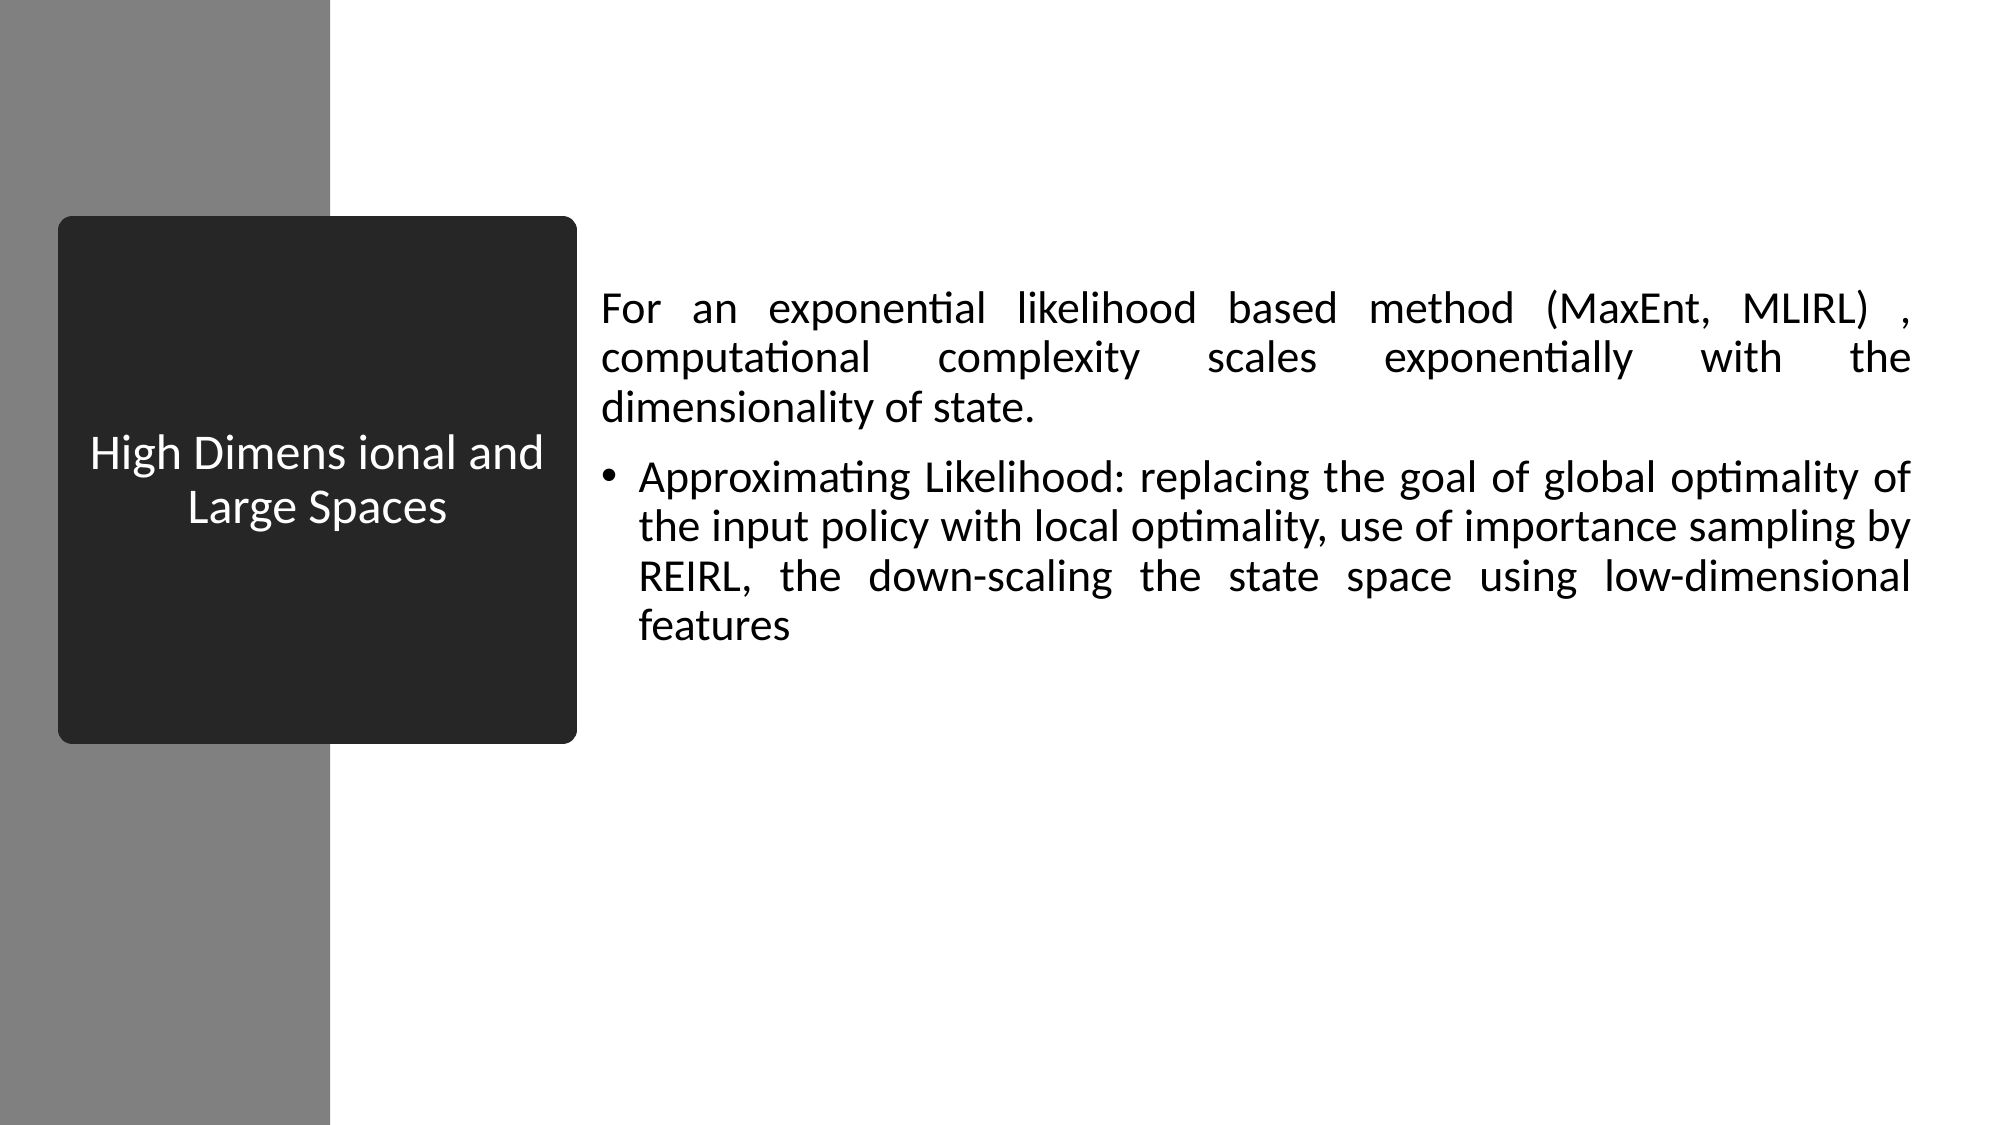

For an exponential likelihood based method (MaxEnt, MLIRL) , computational complexity scales exponentially with the dimensionality of state.
Approximating Likelihood: replacing the goal of global optimality of the input policy with local optimality, use of importance sampling by REIRL, the down-scaling the state space using low-dimensional features
# High Dimens ional and Large Spaces